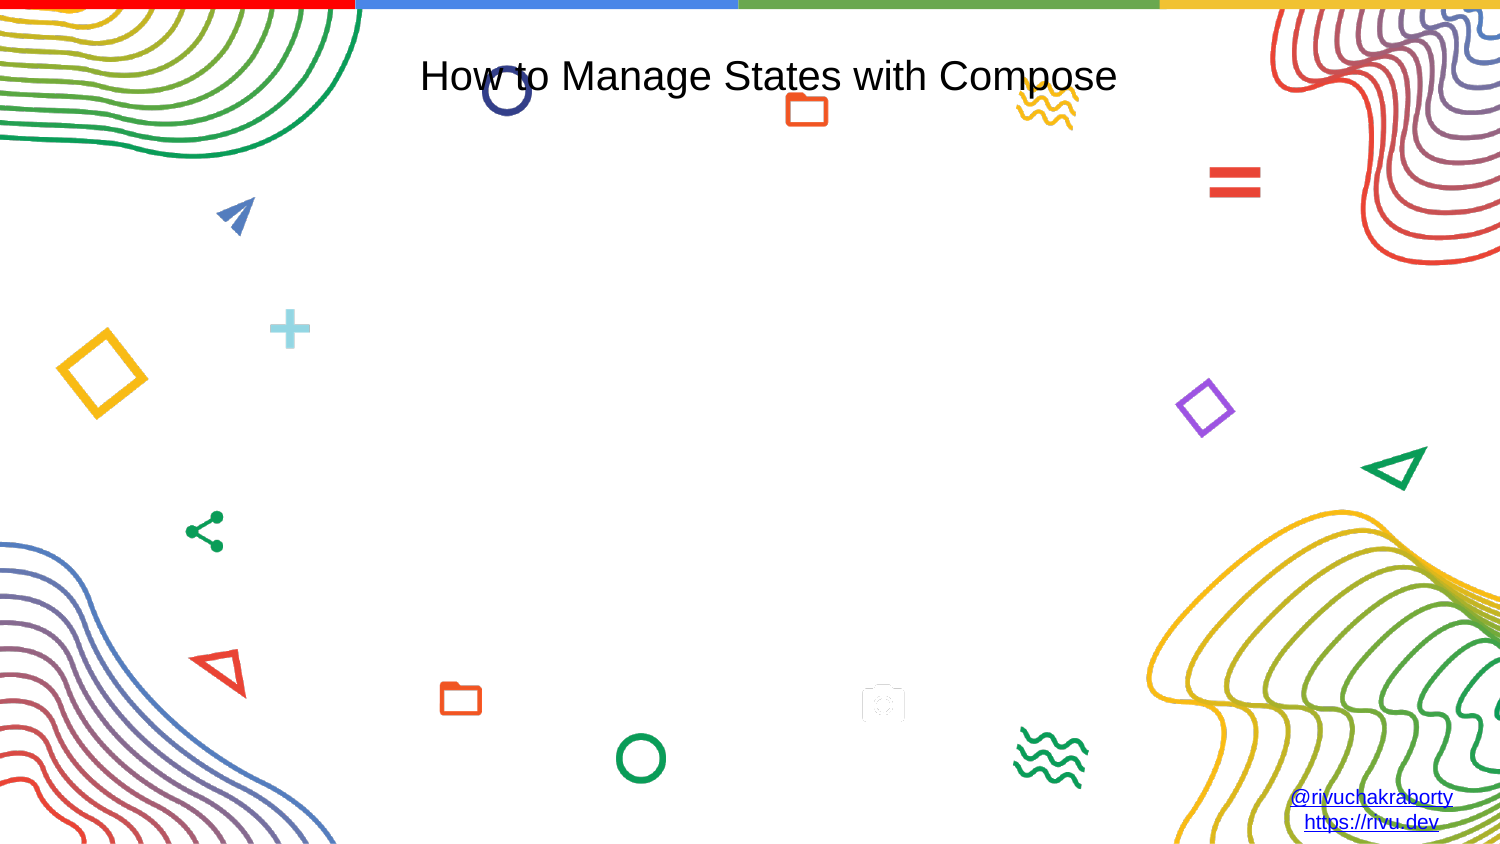

How to Manage States with Compose
UI
@rivuchakraborty
https://rivu.dev